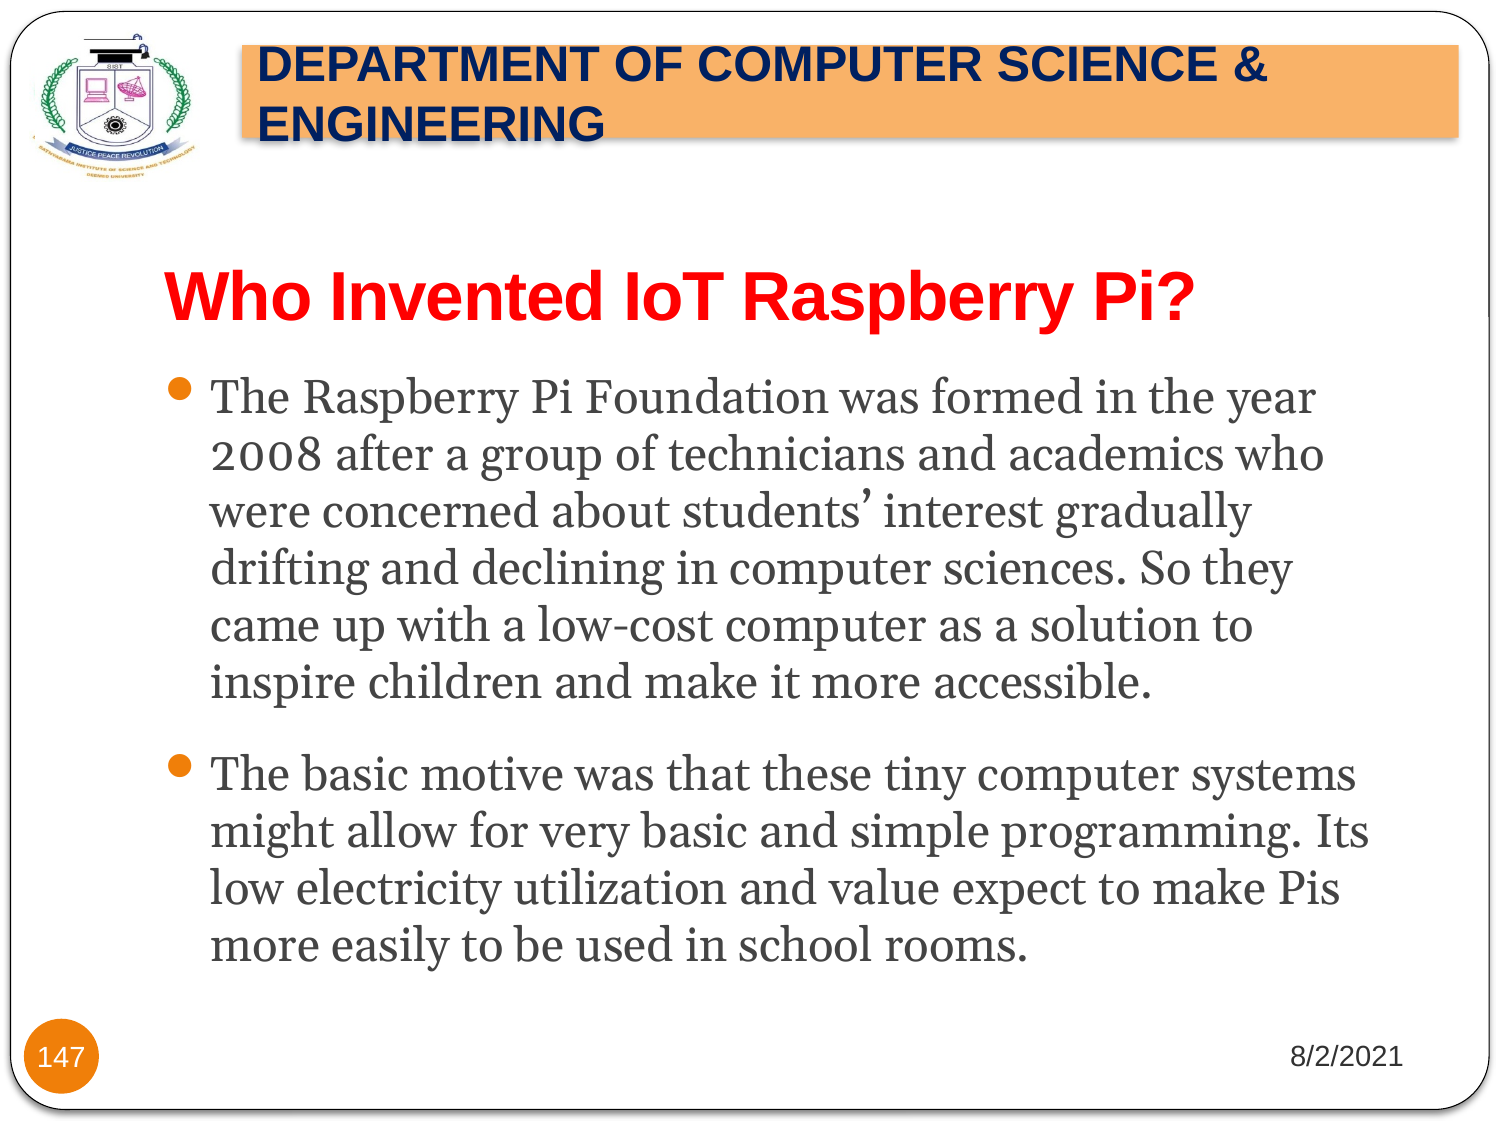

Who Invented IoT Raspberry Pi?
The Raspberry Pi Foundation was formed in the year 2008 after a group of technicians and academics who were concerned about students’ interest gradually drifting and declining in computer sciences. So they came up with a low-cost computer as a solution to inspire children and make it more accessible.
The basic motive was that these tiny computer systems might allow for very basic and simple programming. Its low electricity utilization and value expect to make Pis more easily to be used in school rooms.

8/2/2021
147